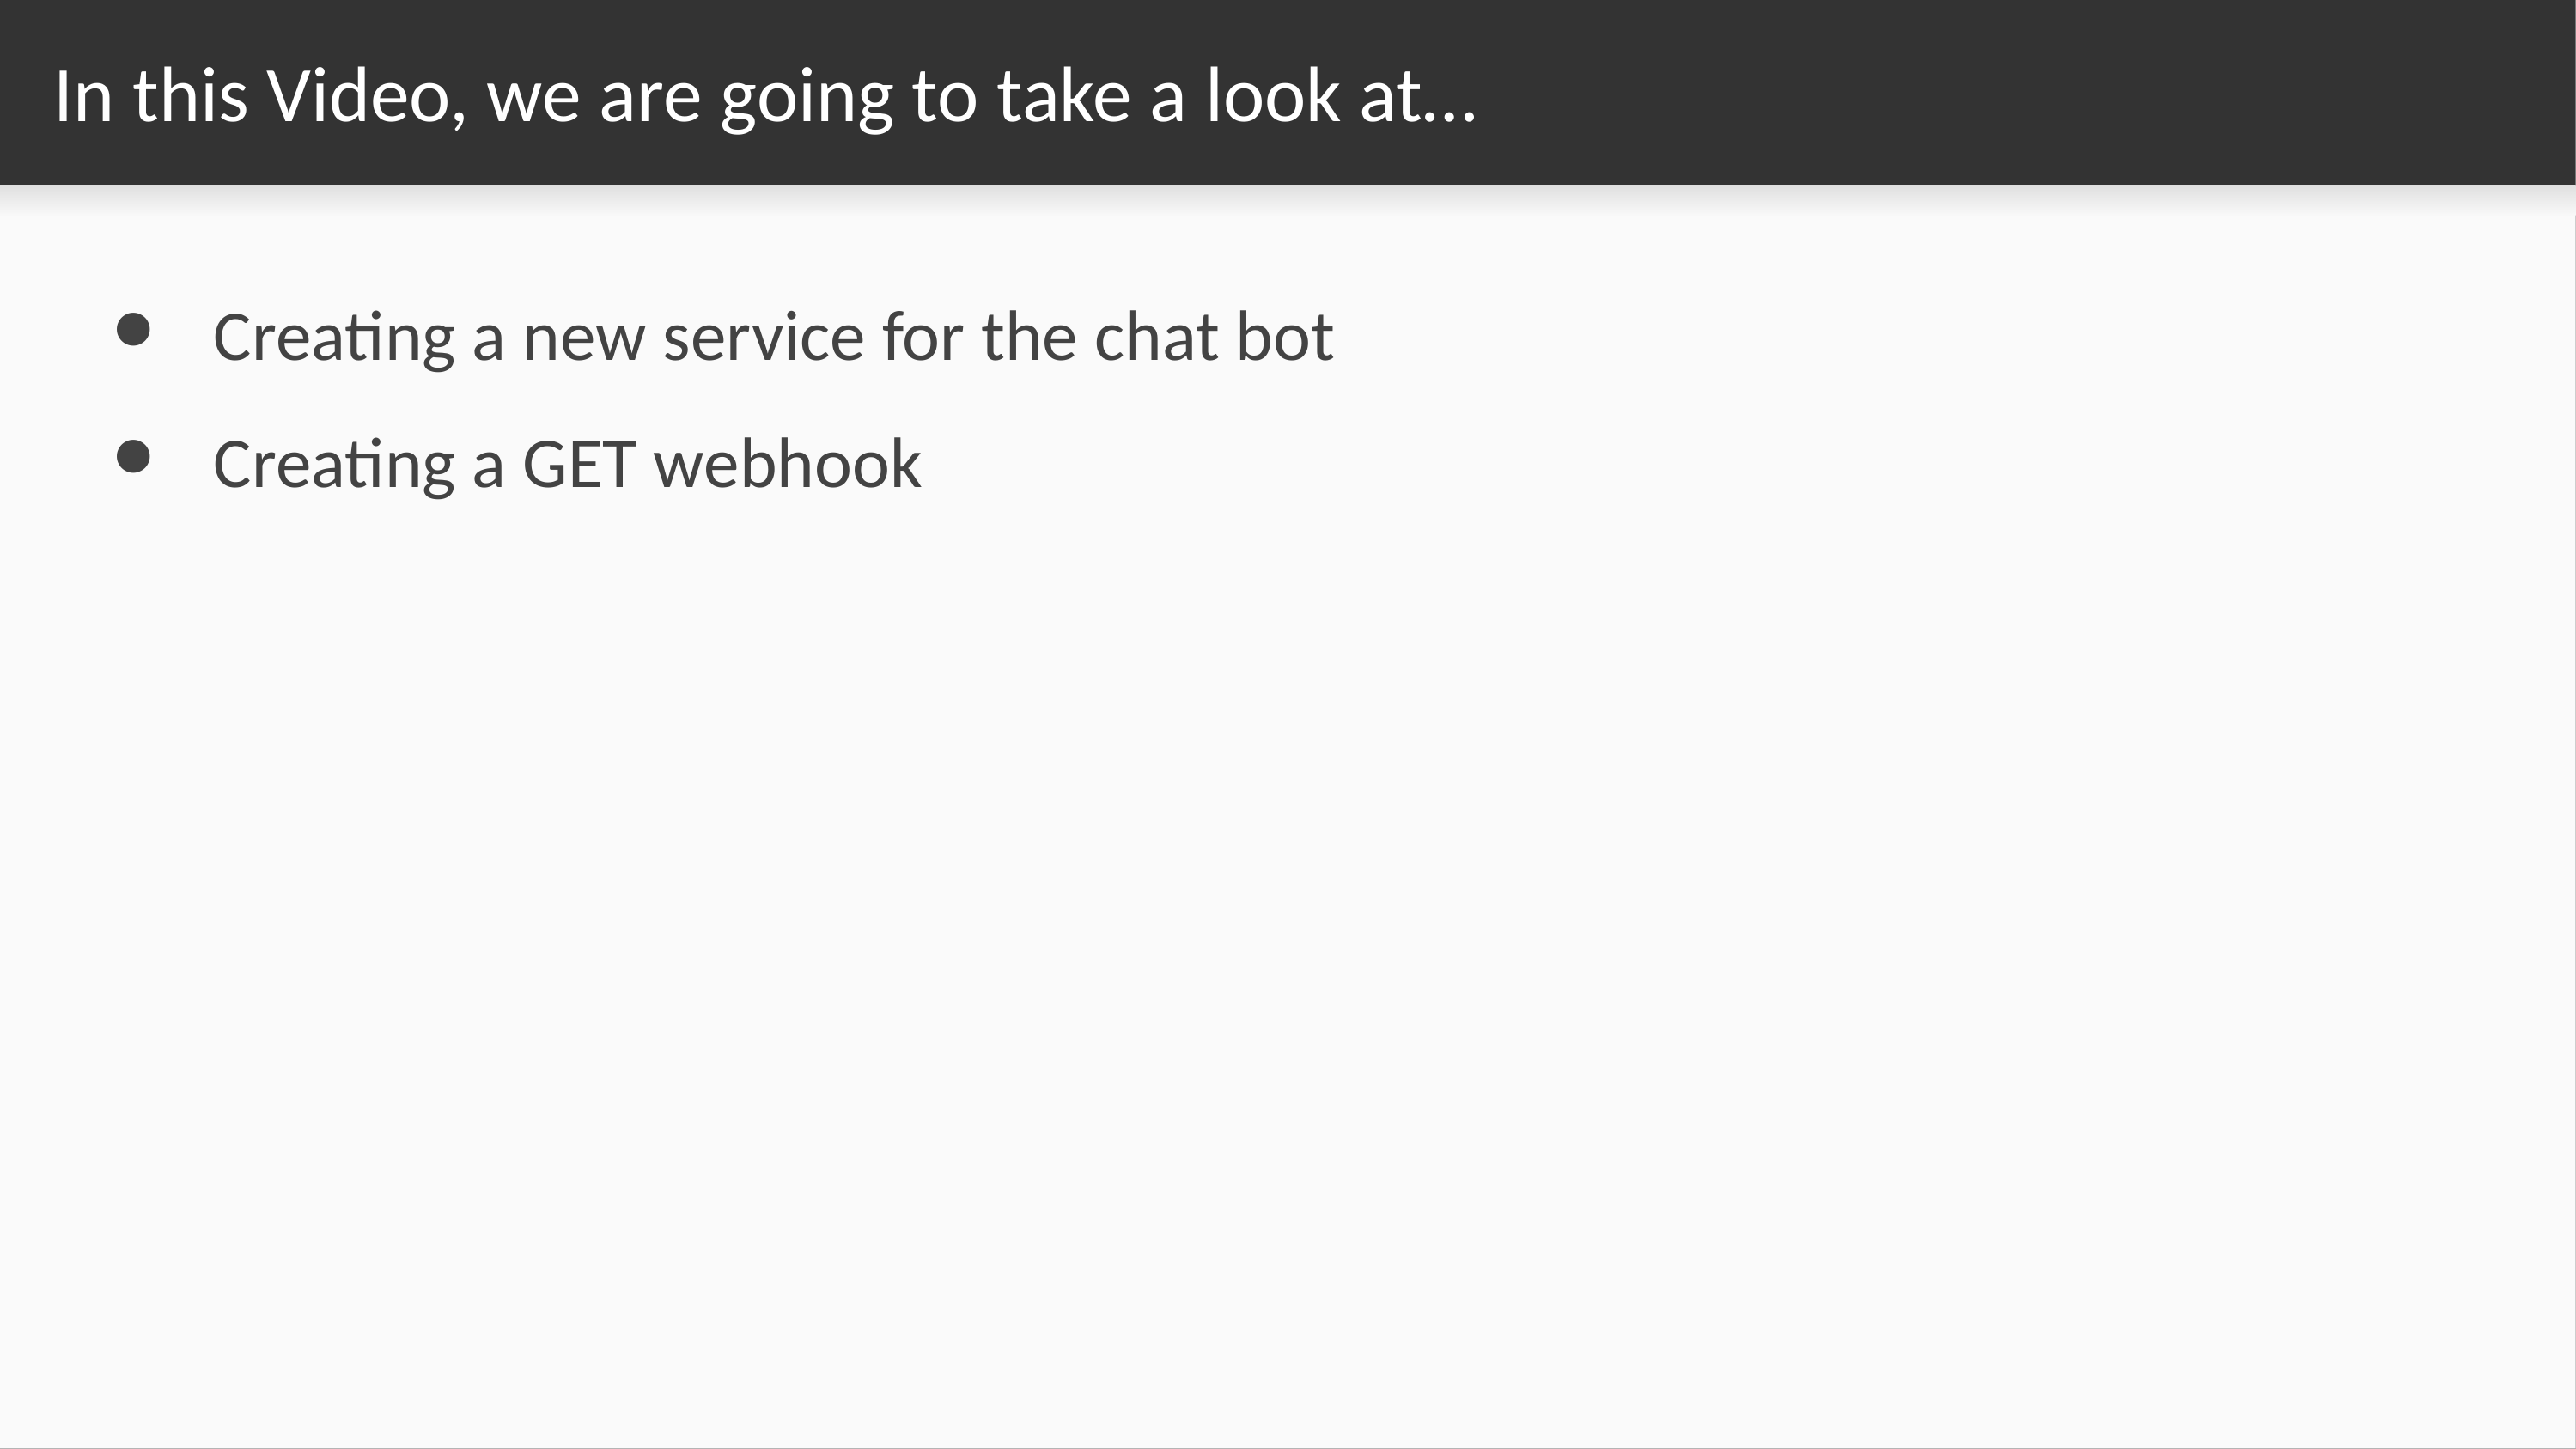

# In this Video, we are going to take a look at…
Creating a new service for the chat bot
Creating a GET webhook